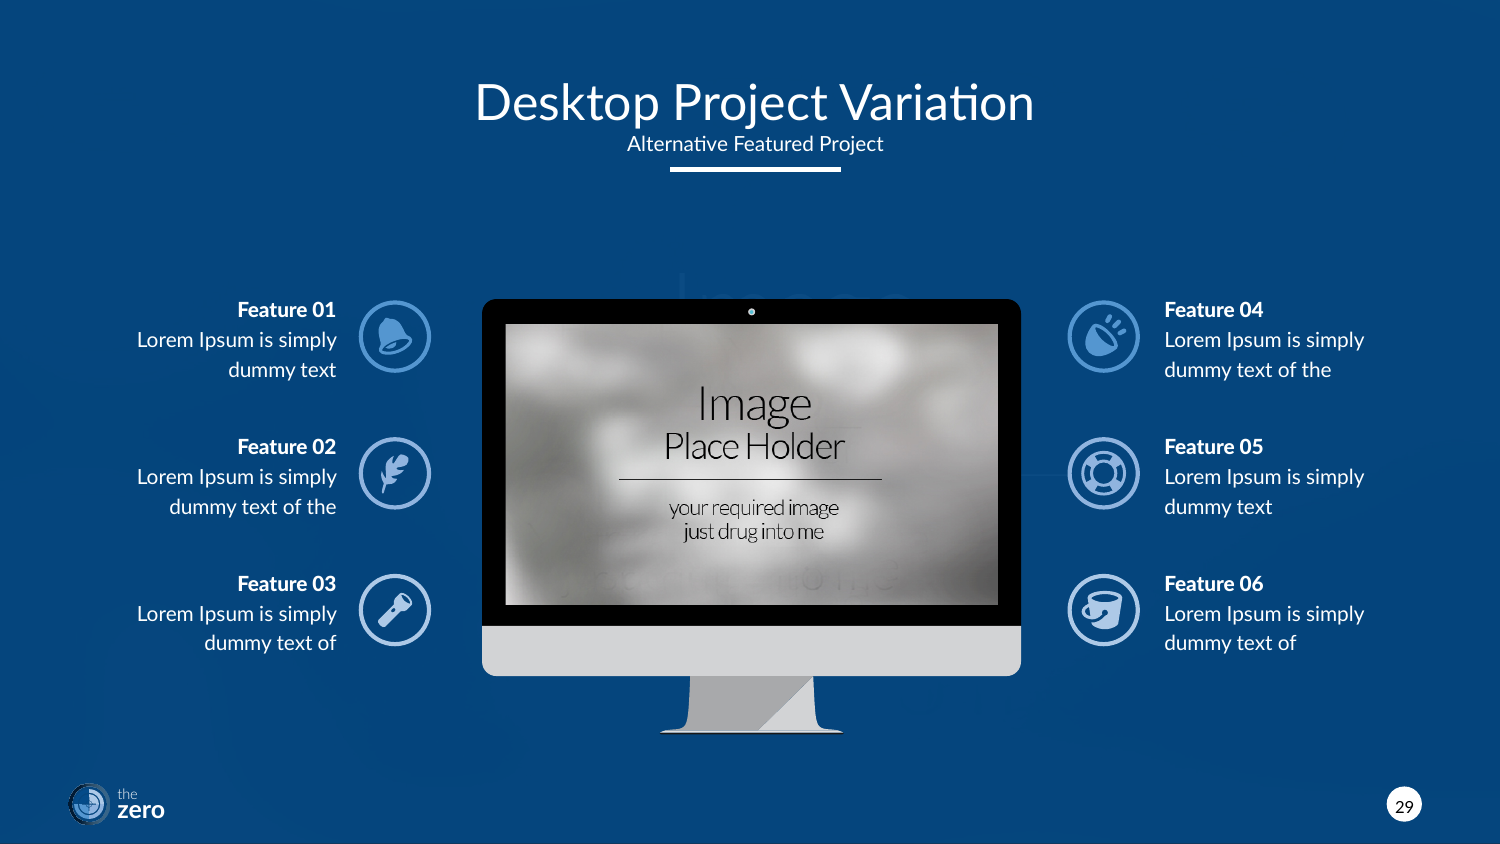

Desktop Project Variation
Alternative Featured Project

Feature 01
Lorem Ipsum is simply dummy text

Feature 04
Lorem Ipsum is simply dummy text of the

Feature 02
Lorem Ipsum is simply dummy text of the

Feature 05
Lorem Ipsum is simply dummy text

Feature 03
Lorem Ipsum is simply dummy text of

Feature 06
Lorem Ipsum is simply dummy text of

the

29
zero